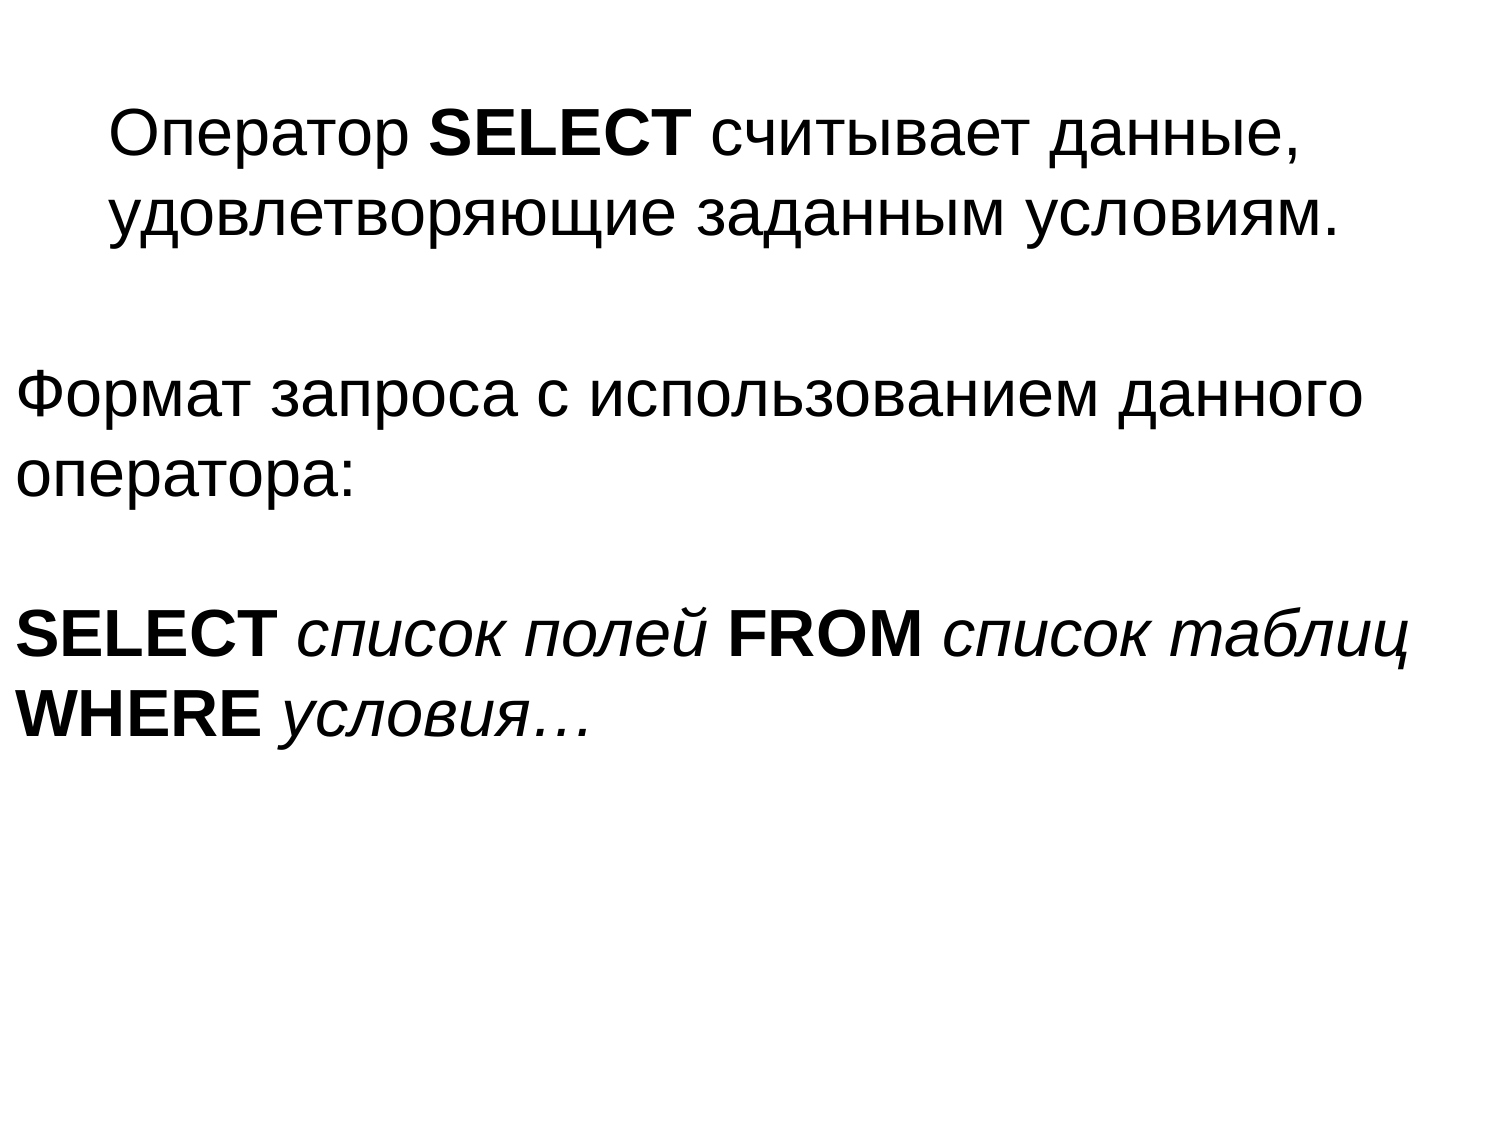

Оператор SELECT считывает данные, удовлетворяющие заданным условиям.

Формат запроса с использованием данного оператора:

SELECT список полей FROM список таблиц WHERE условия…